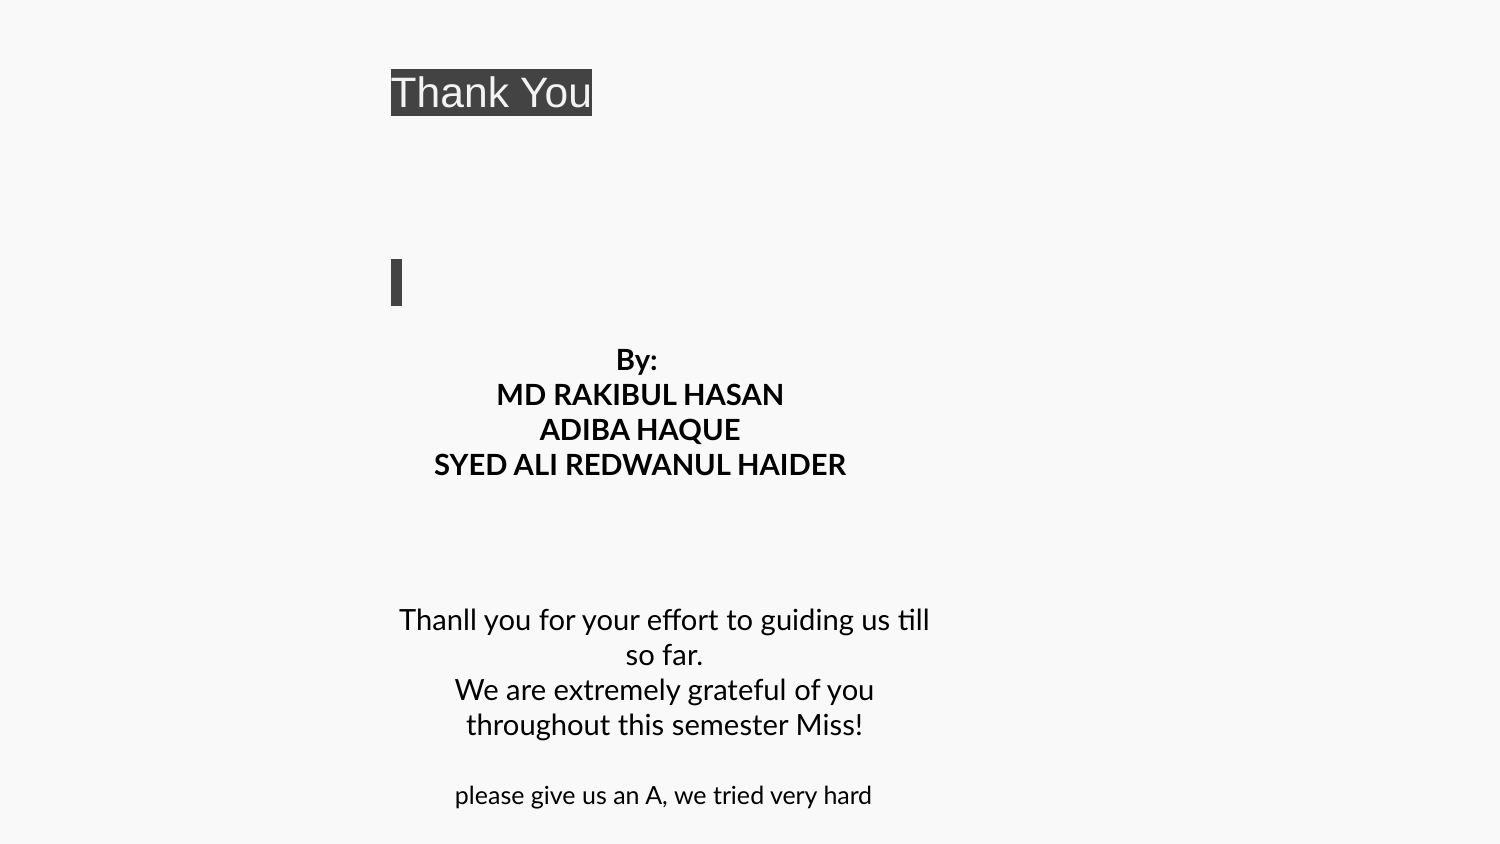

Thank You
By:
MD RAKIBUL HASAN
ADIBA HAQUE
SYED ALI REDWANUL HAIDER
Thanll you for your effort to guiding us till so far.
We are extremely grateful of you throughout this semester Miss!
 please give us an A, we tried very hard